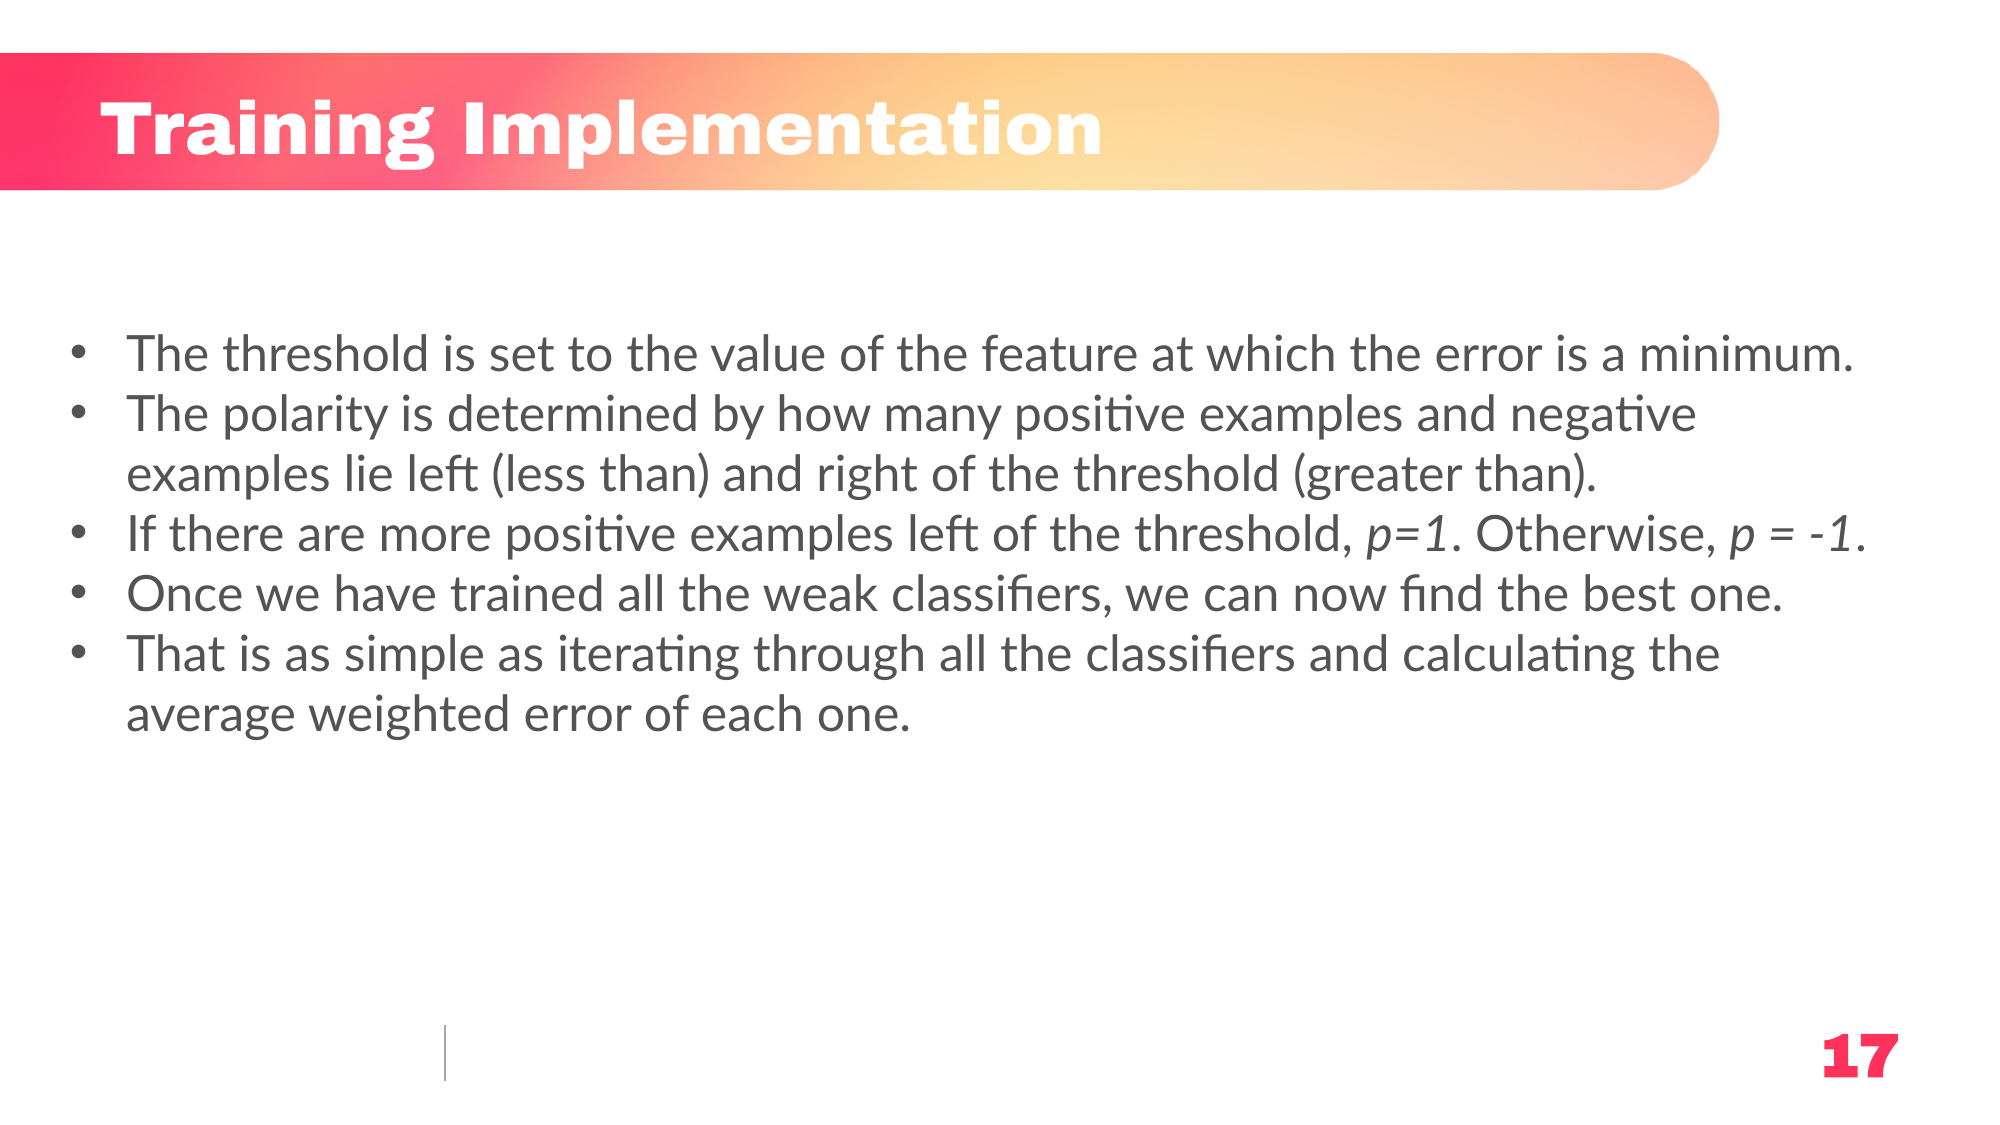

# Training Implementation

The threshold is set to the value of the feature at which the error is a minimum.
The polarity is determined by how many positive examples and negative examples lie left (less than) and right of the threshold (greater than).
If there are more positive examples left of the threshold, p=1. Otherwise, p = -1.
Once we have trained all the weak classifiers, we can now find the best one.
That is as simple as iterating through all the classifiers and calculating the average weighted error of each one.

17